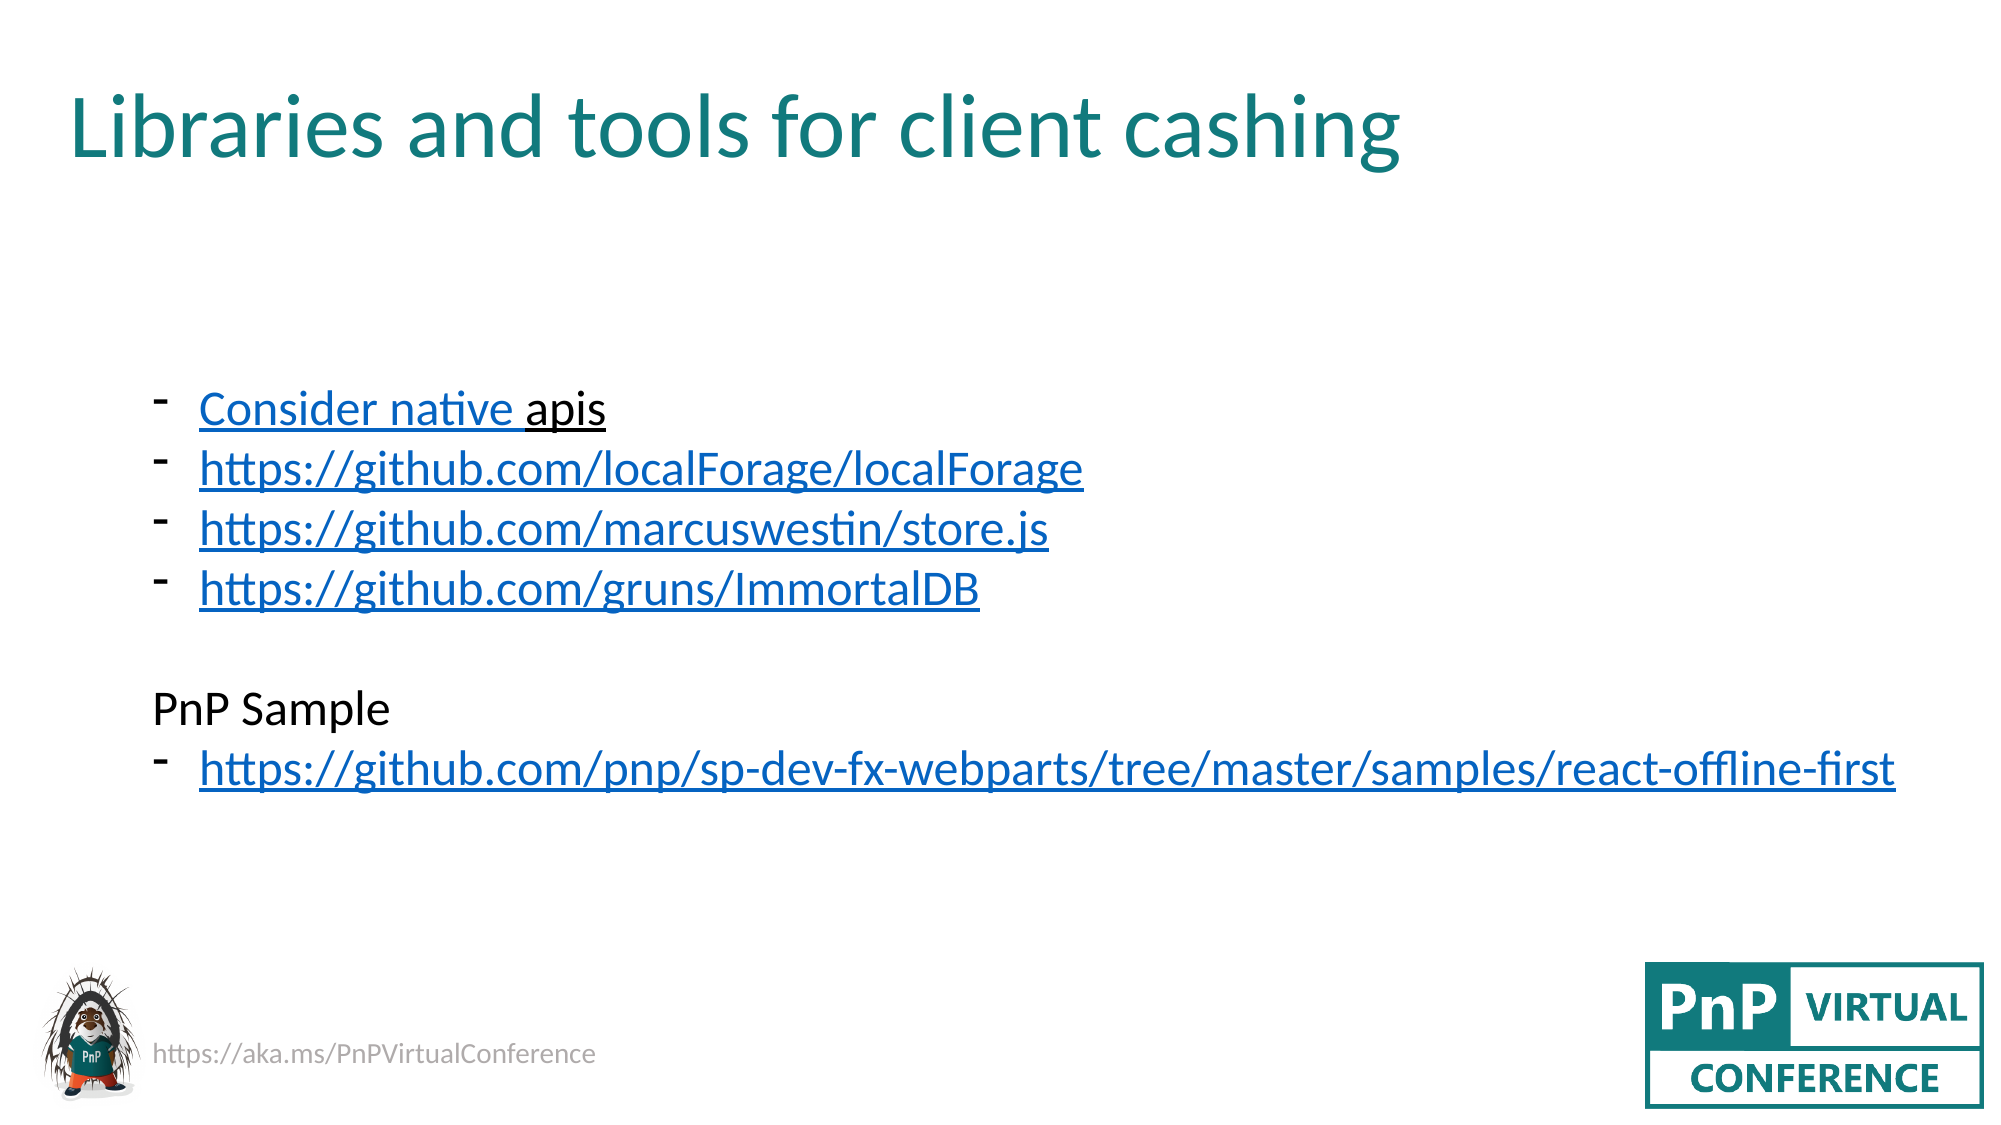

# Libraries and tools for client cashing
Consider native apis
https://github.com/localForage/localForage
https://github.com/marcuswestin/store.js
https://github.com/gruns/ImmortalDB

PnP Sample
https://github.com/pnp/sp-dev-fx-webparts/tree/master/samples/react-offline-first